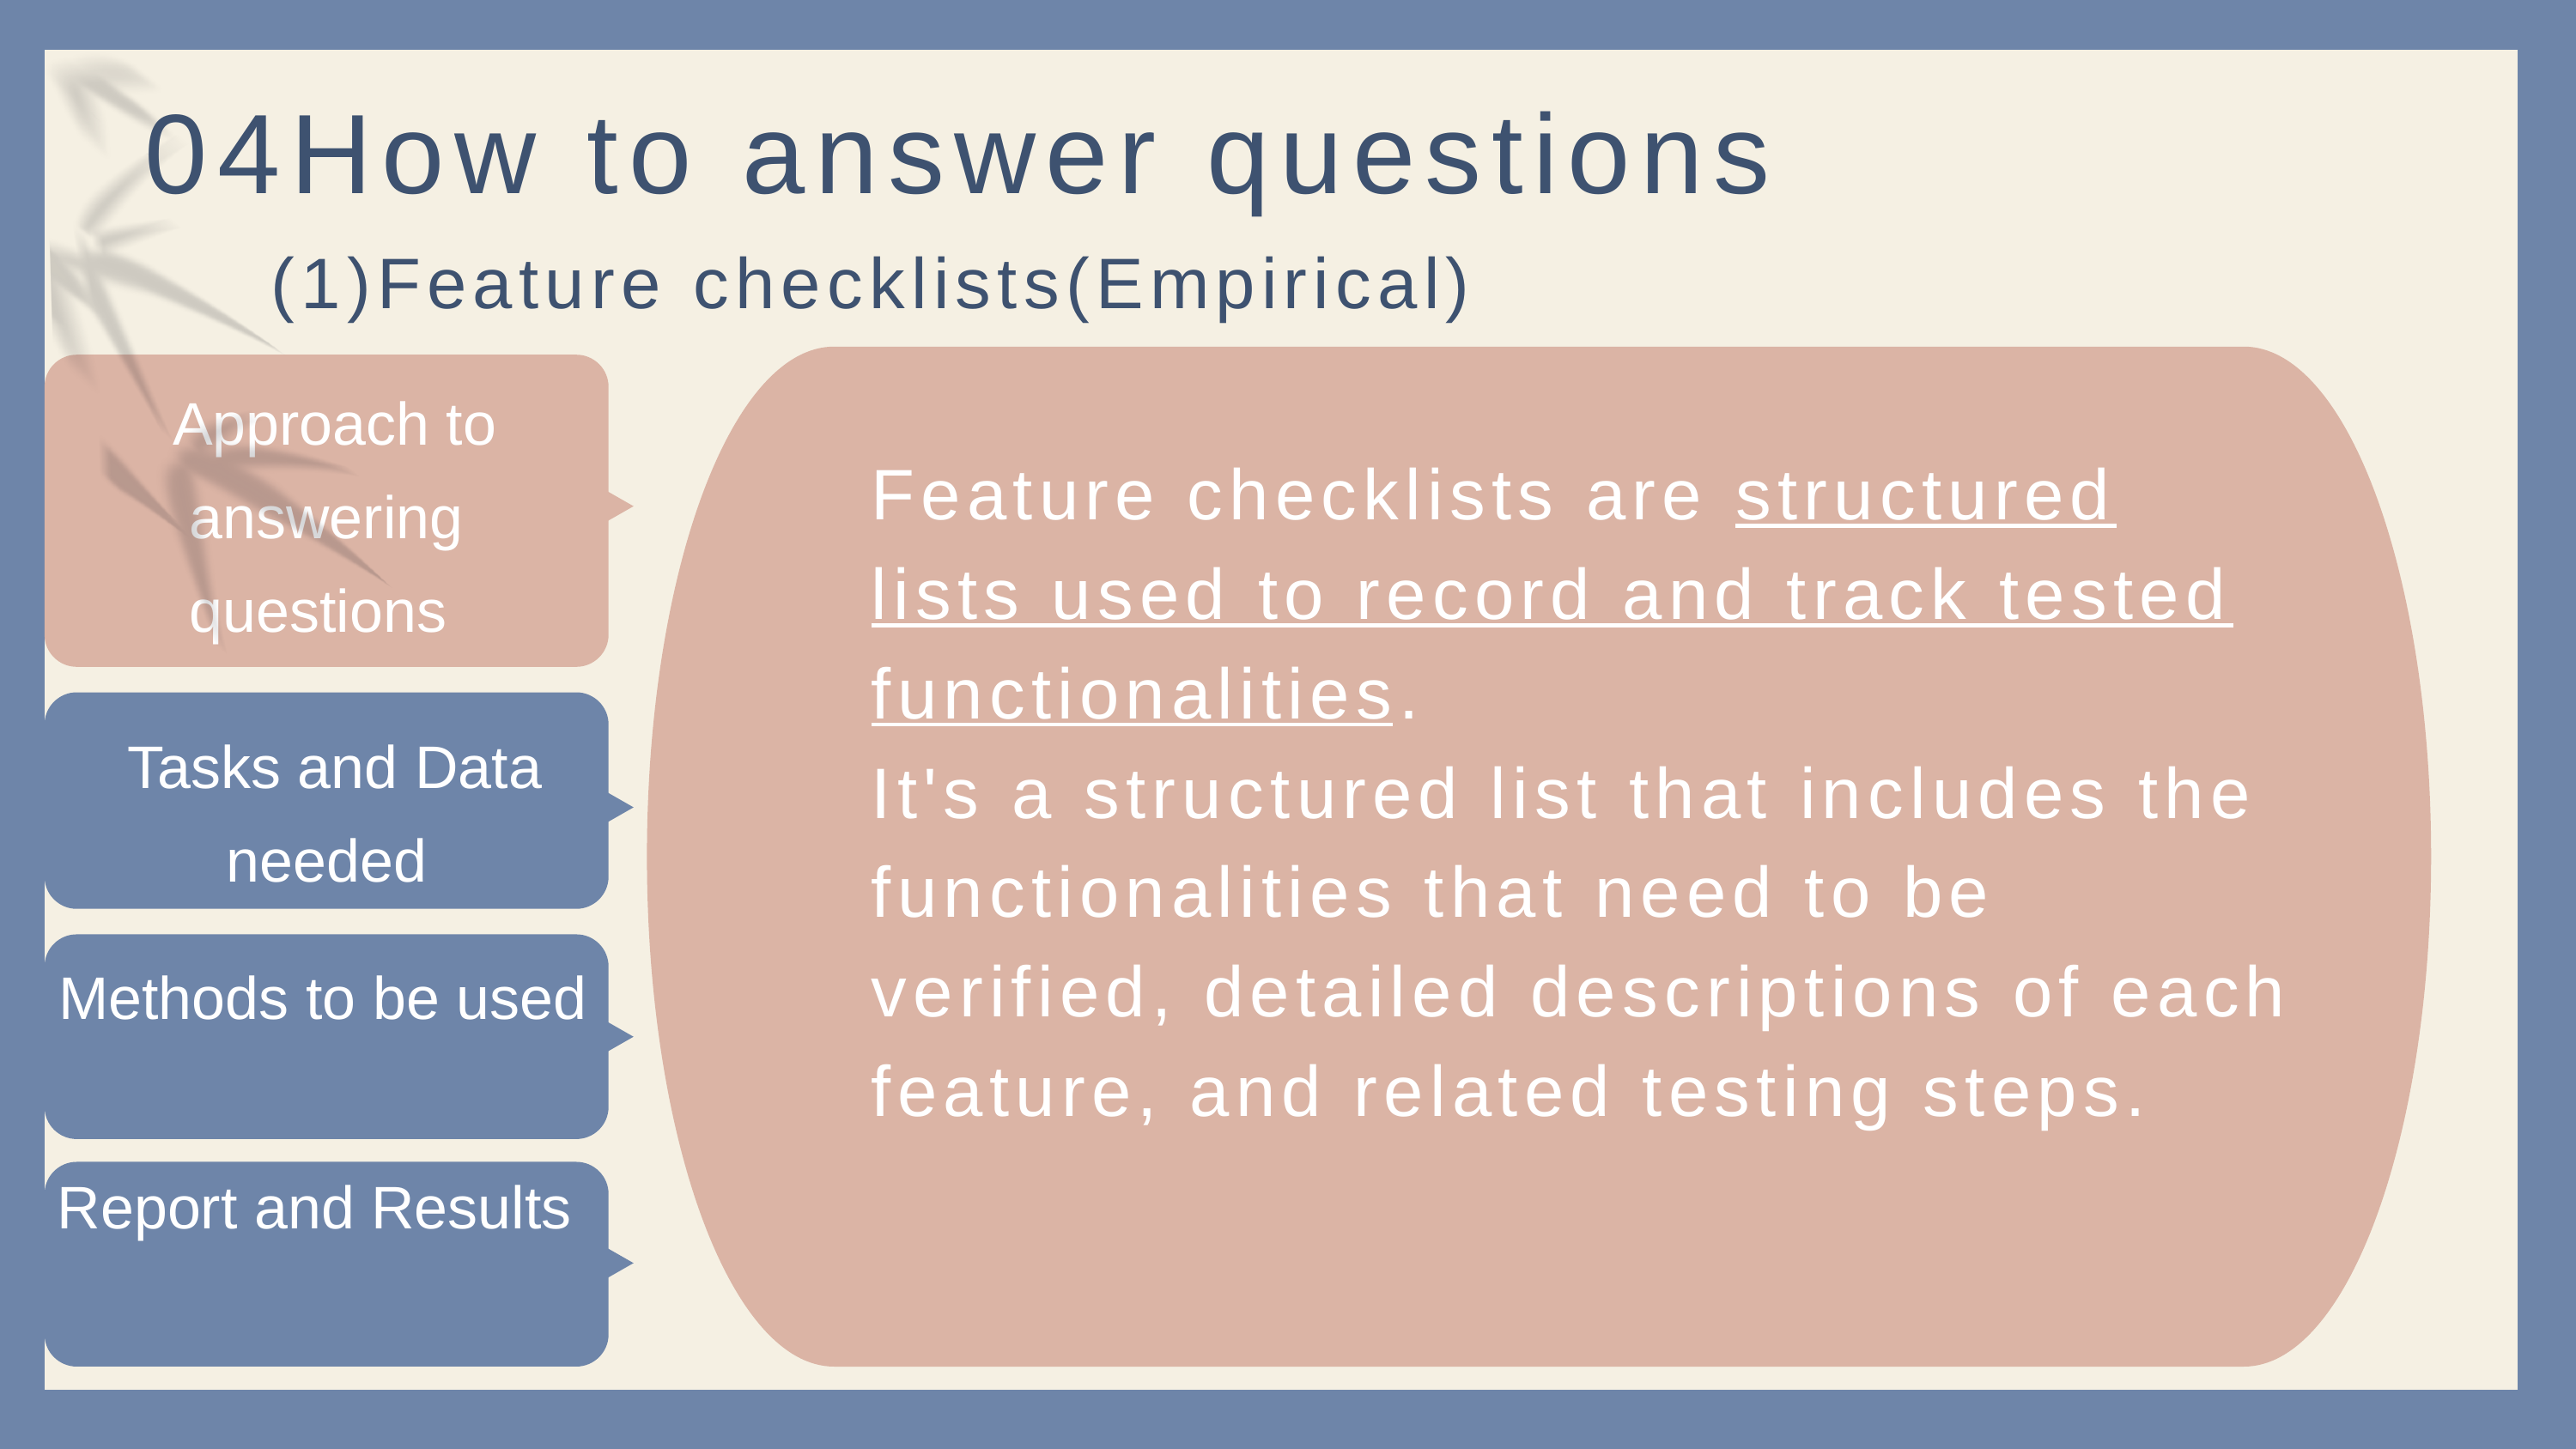

04How to answer questions
(1)Feature checklists(Empirical)

 Approach to answering questions

Feature checklists are structured lists used to record and track tested functionalities.
It's a structured list that includes the functionalities that need to be verified, detailed descriptions of each feature, and related testing steps.

 Tasks and Data needed

Methods to be used

Report and Results